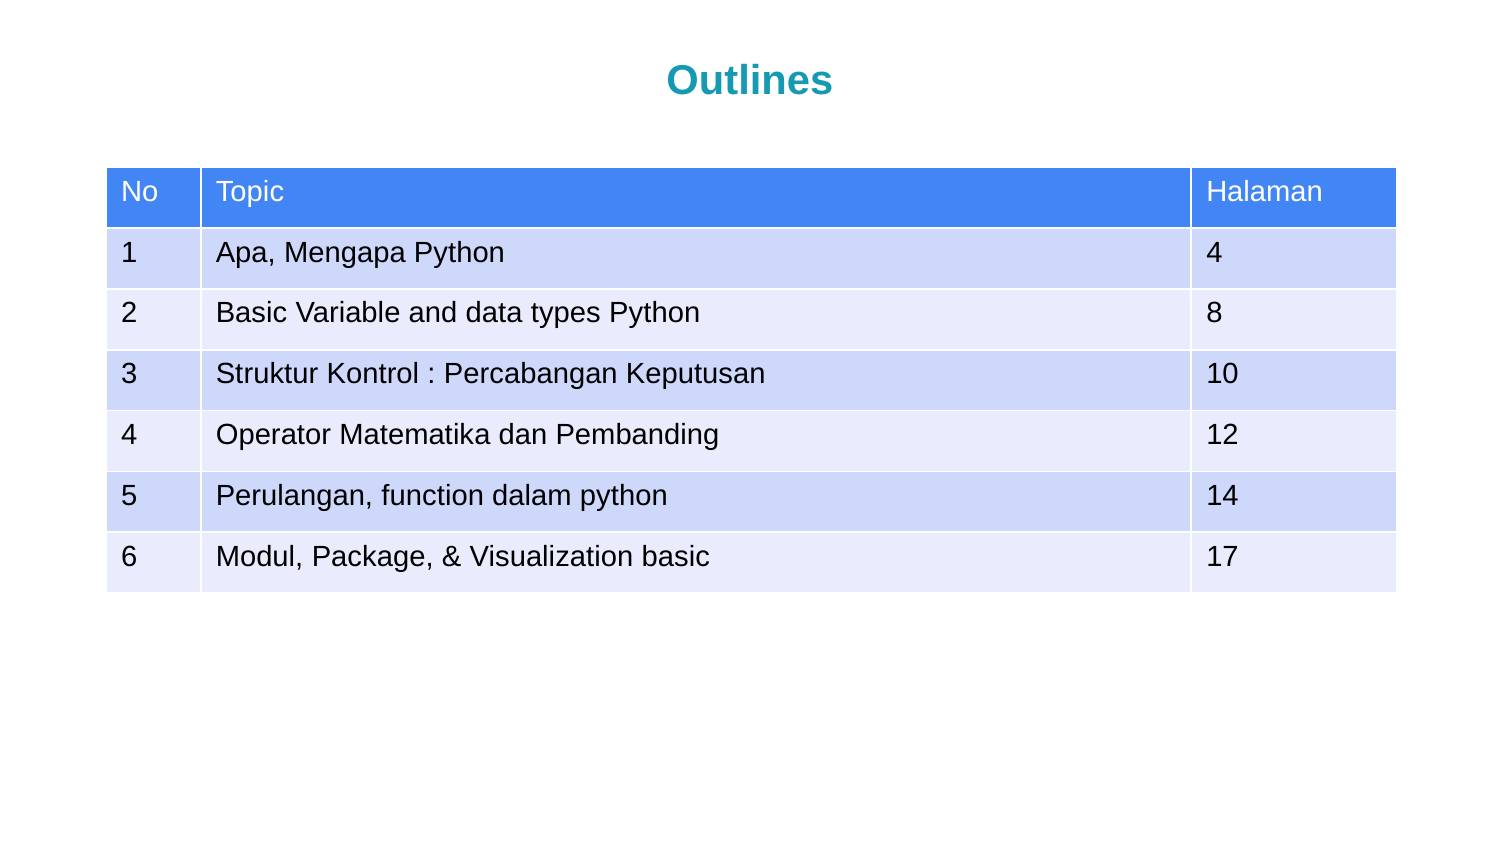

Outlines
| No | Topic | Halaman |
| --- | --- | --- |
| 1 | Apa, Mengapa Python | 4 |
| 2 | Basic Variable and data types Python | 8 |
| 3 | Struktur Kontrol : Percabangan Keputusan | 10 |
| 4 | Operator Matematika dan Pembanding | 12 |
| 5 | Perulangan, function dalam python | 14 |
| 6 | Modul, Package, & Visualization basic | 17 |